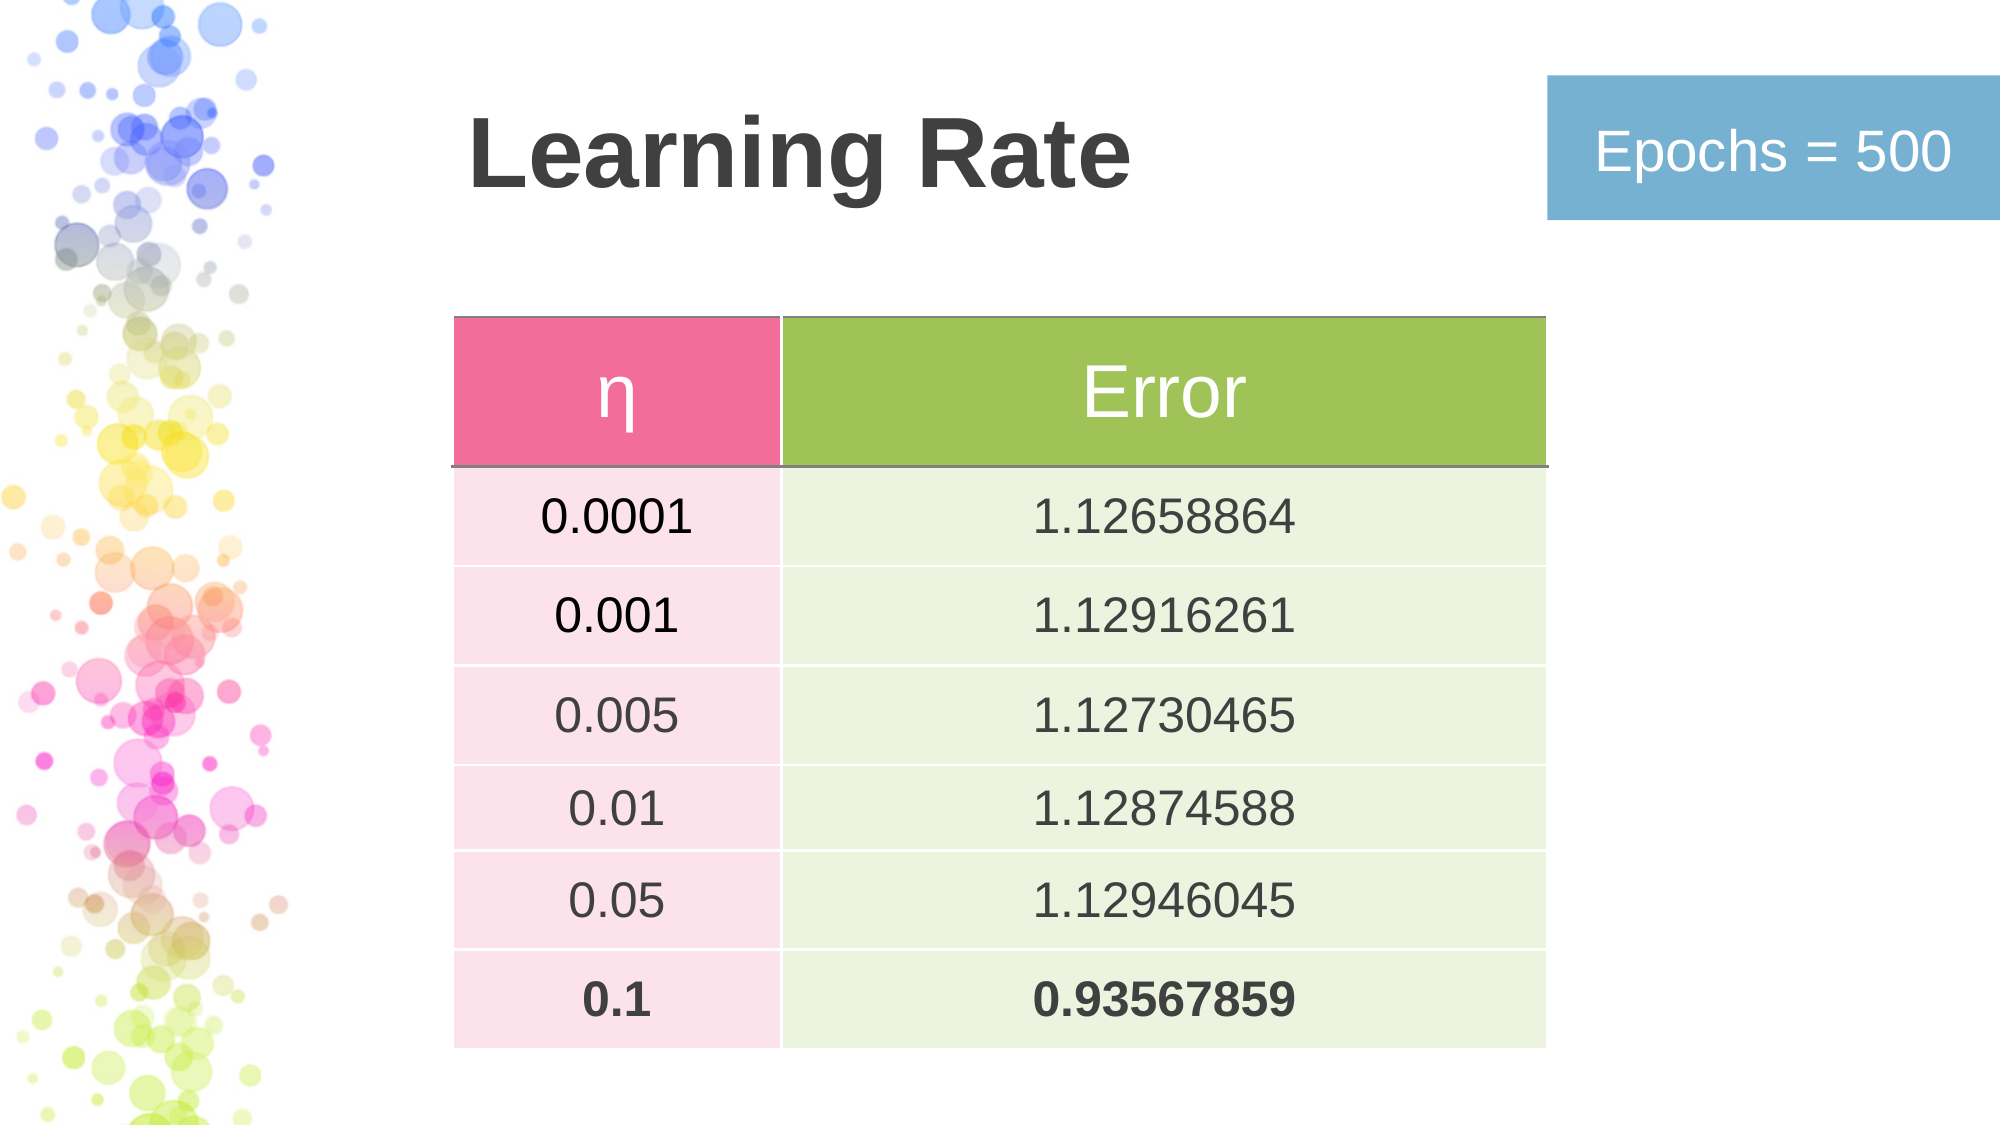

# Learning Rate
Epochs = 500
| η | Error |
| --- | --- |
| 0.0001 | 1.12658864 |
| 0.001 | 1.12916261 |
| 0.005 | 1.12730465 |
| 0.01 | 1.12874588 |
| 0.05 | 1.12946045 |
| 0.1 | 0.93567859 |